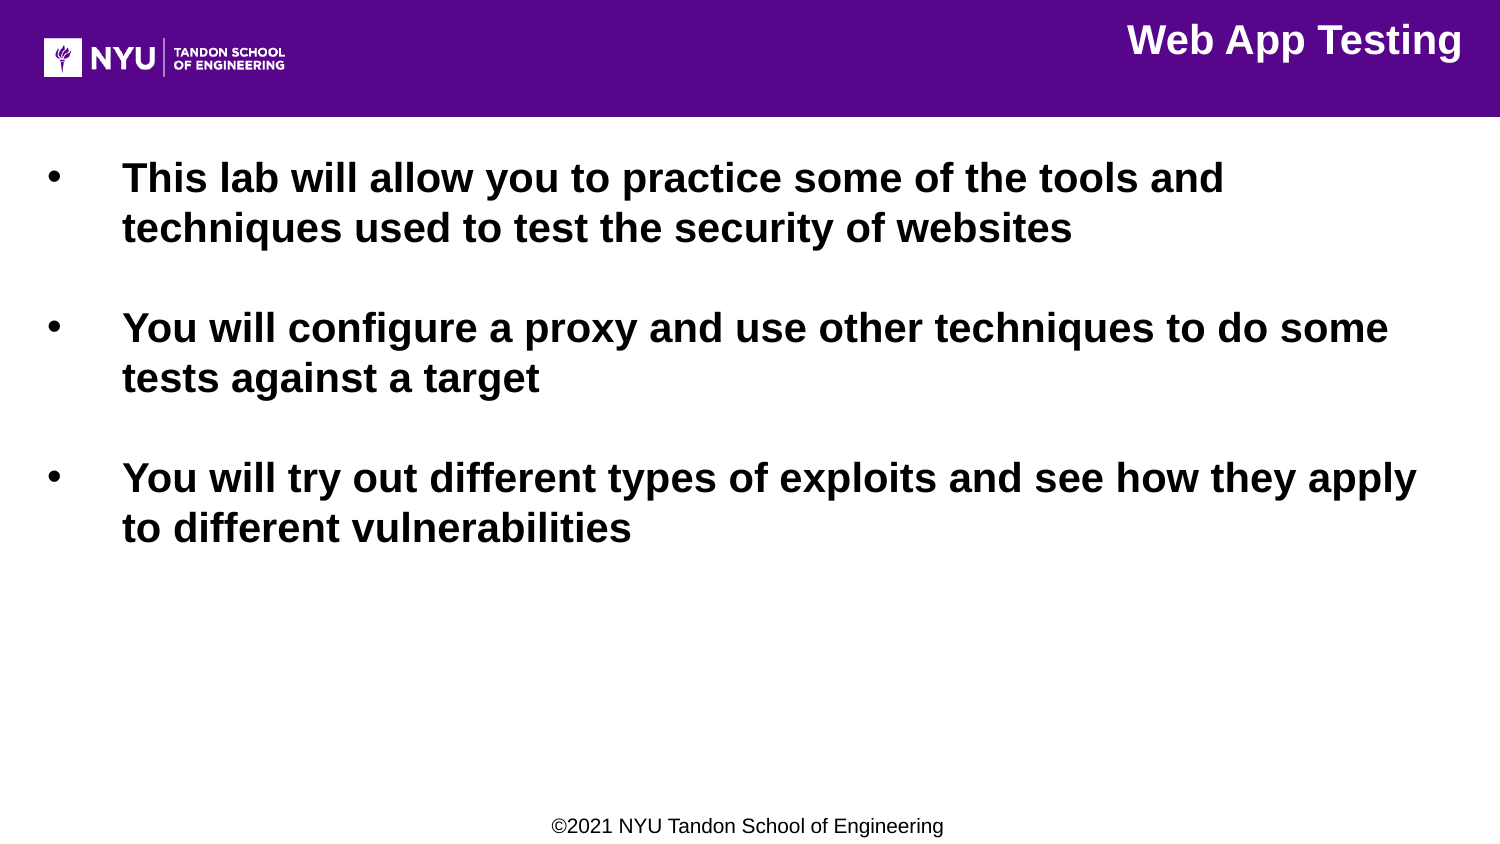

Web App Testing
This lab will allow you to practice some of the tools and techniques used to test the security of websites

You will configure a proxy and use other techniques to do some tests against a target

You will try out different types of exploits and see how they apply to different vulnerabilities